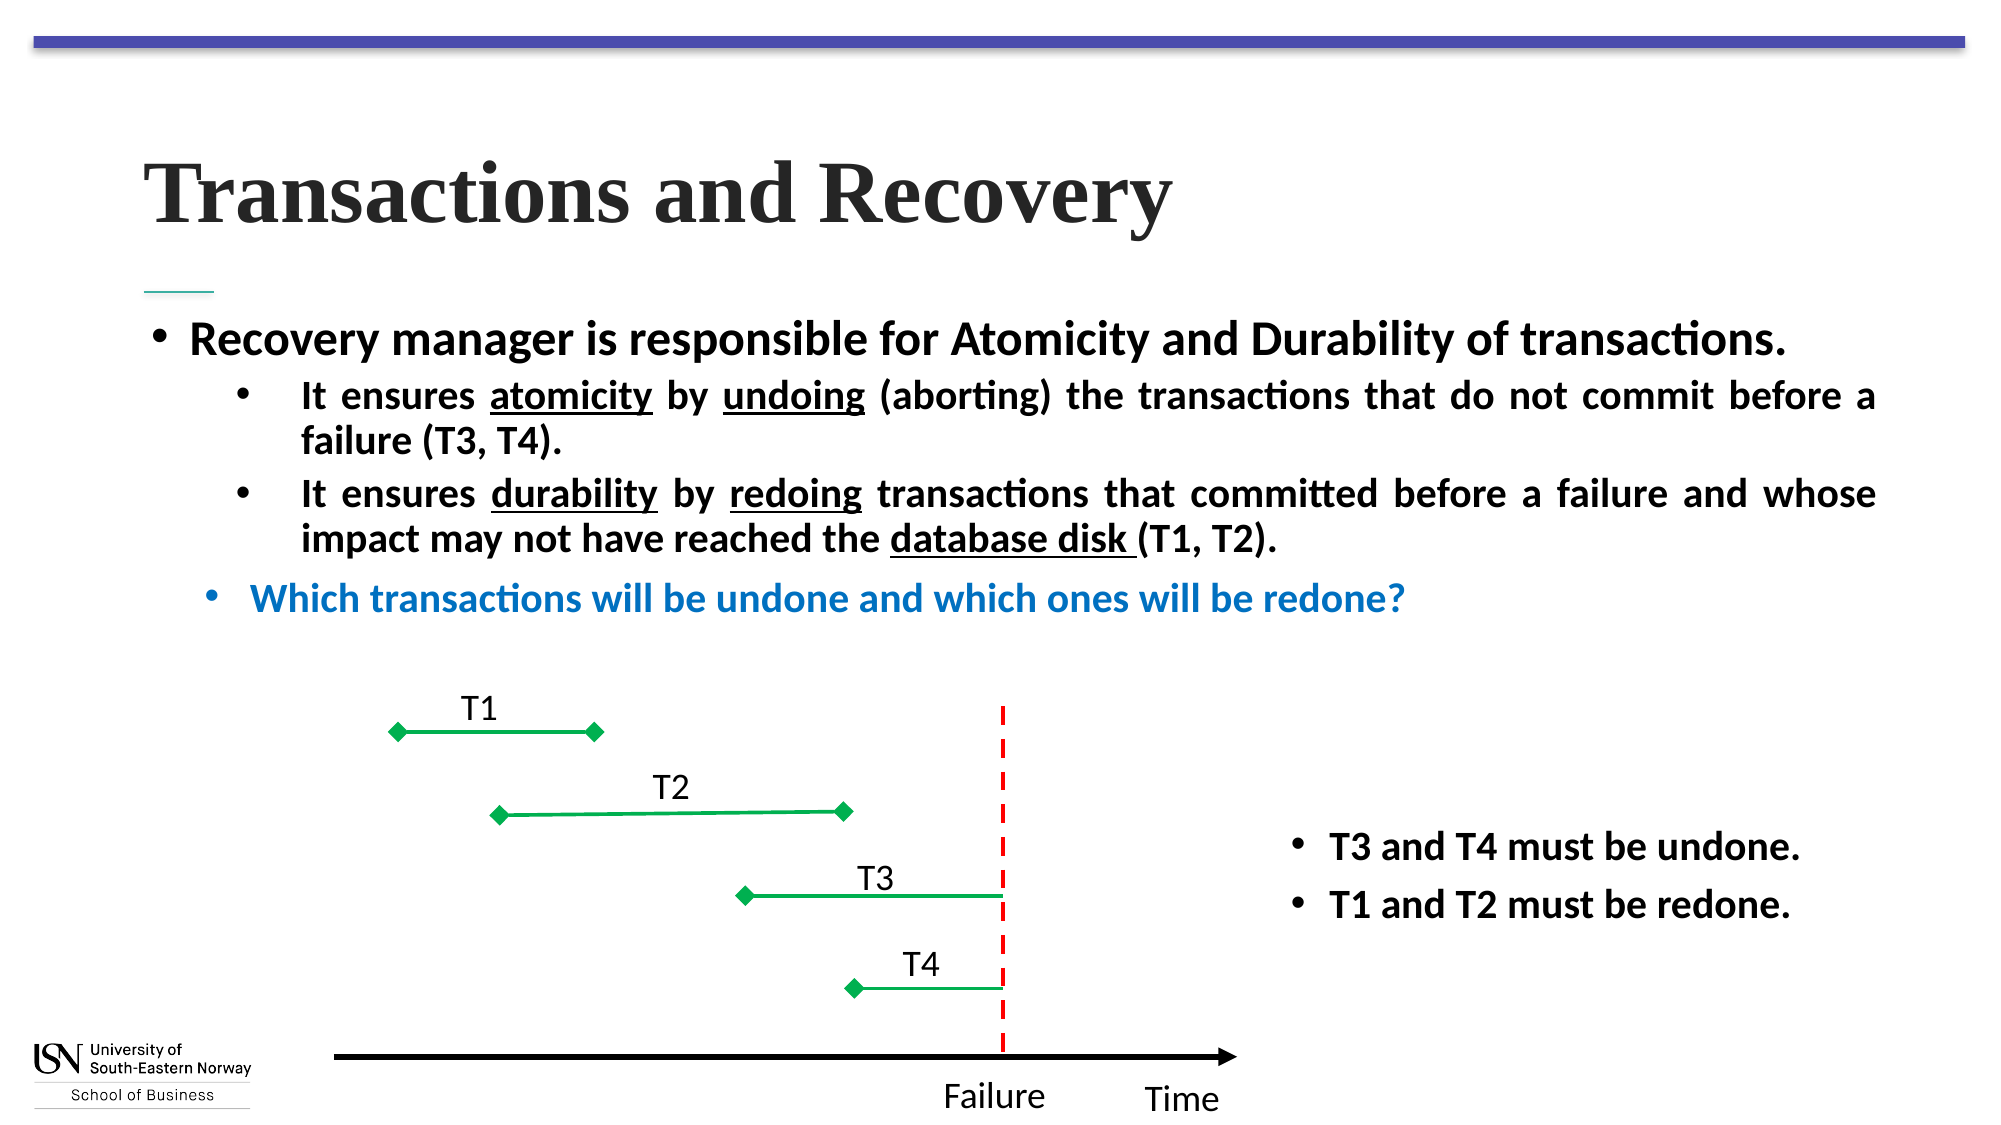

# Transactions and Recovery
Recovery manager is responsible for Atomicity and Durability of transactions.
It ensures atomicity by undoing (aborting) the transactions that do not commit before a failure (T3, T4).
It ensures durability by redoing transactions that committed before a failure and whose impact may not have reached the database disk (T1, T2).
Which transactions will be undone and which ones will be redone?
T1
T2
T3
T4
Failure
Time
T3 and T4 must be undone.
T1 and T2 must be redone.